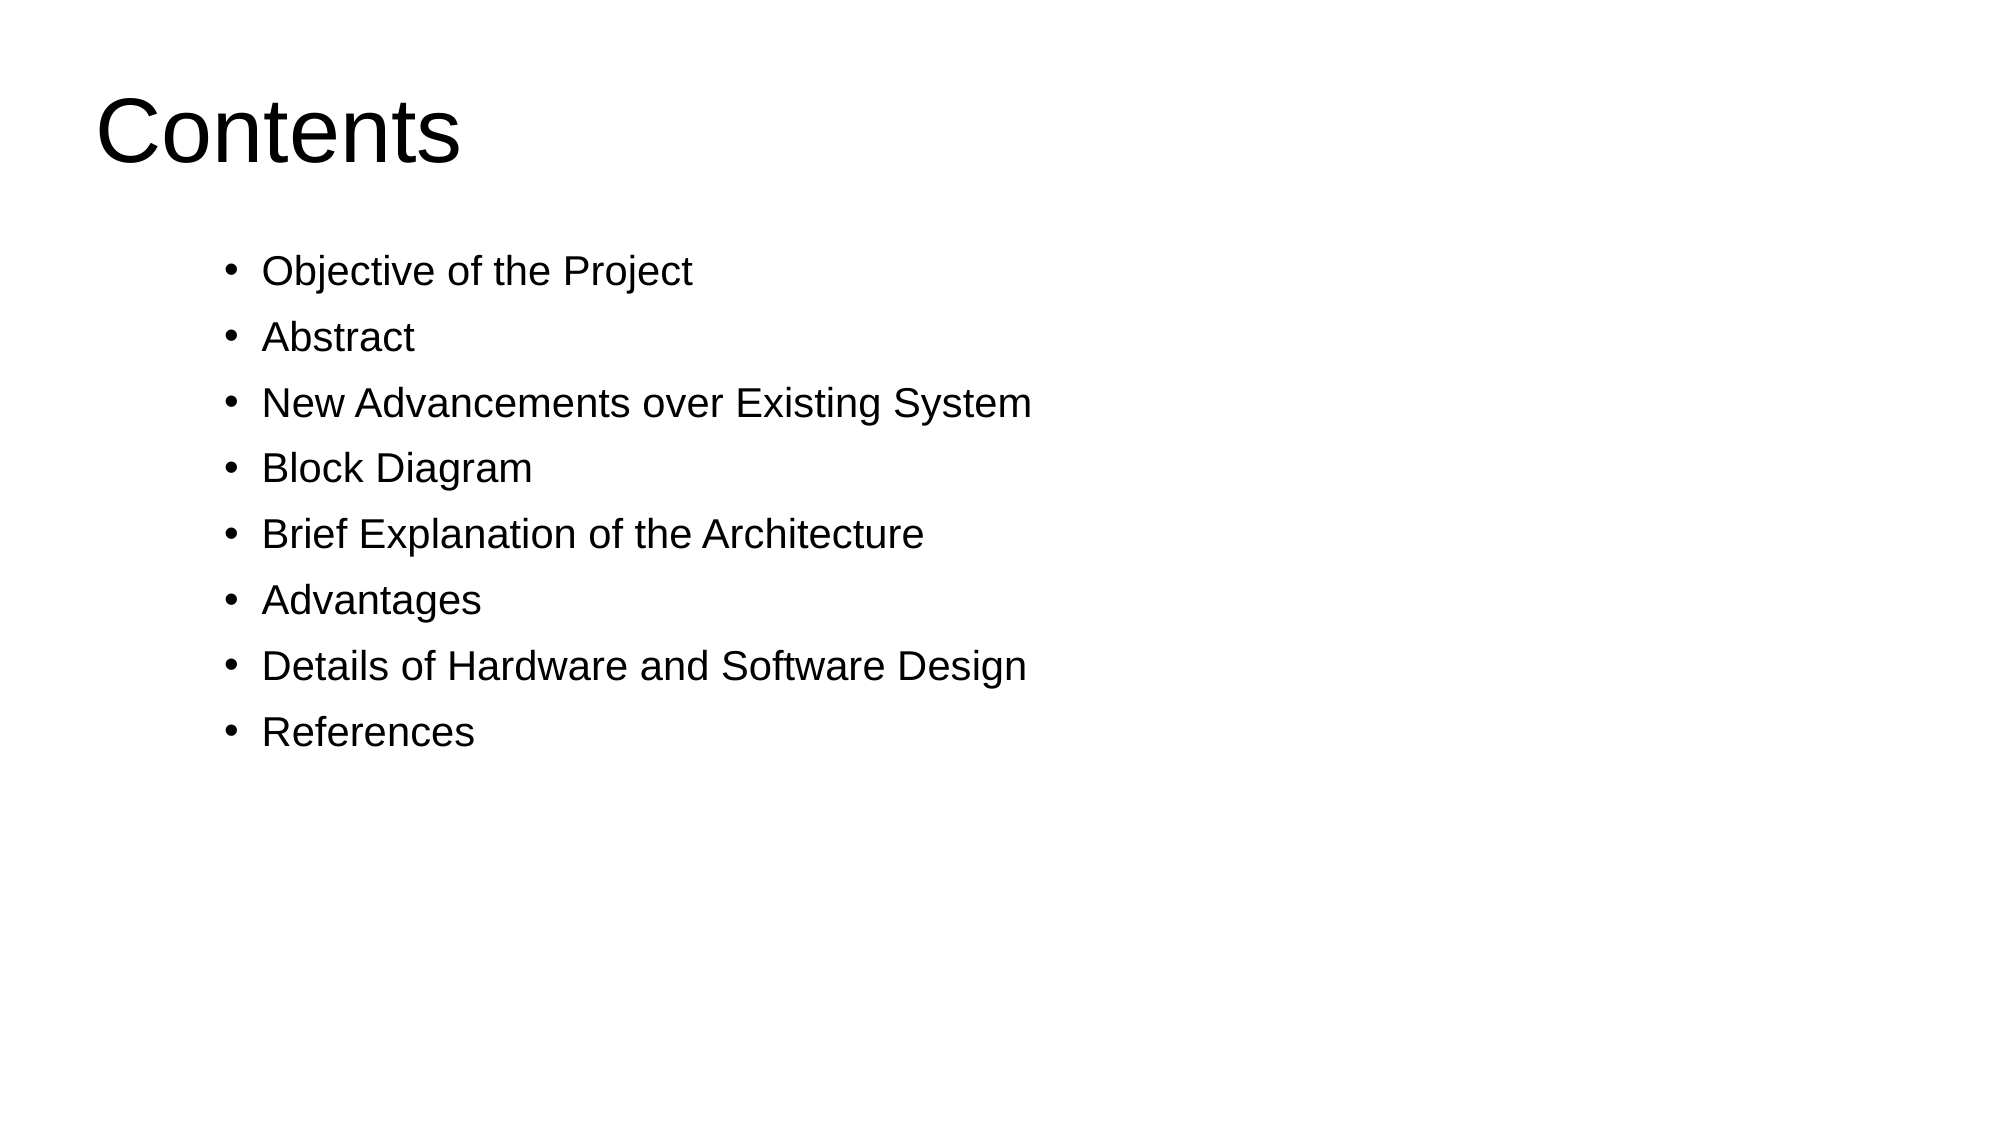

# Contents
Objective of the Project
Abstract
New Advancements over Existing System
Block Diagram
Brief Explanation of the Architecture
Advantages
Details of Hardware and Software Design
References